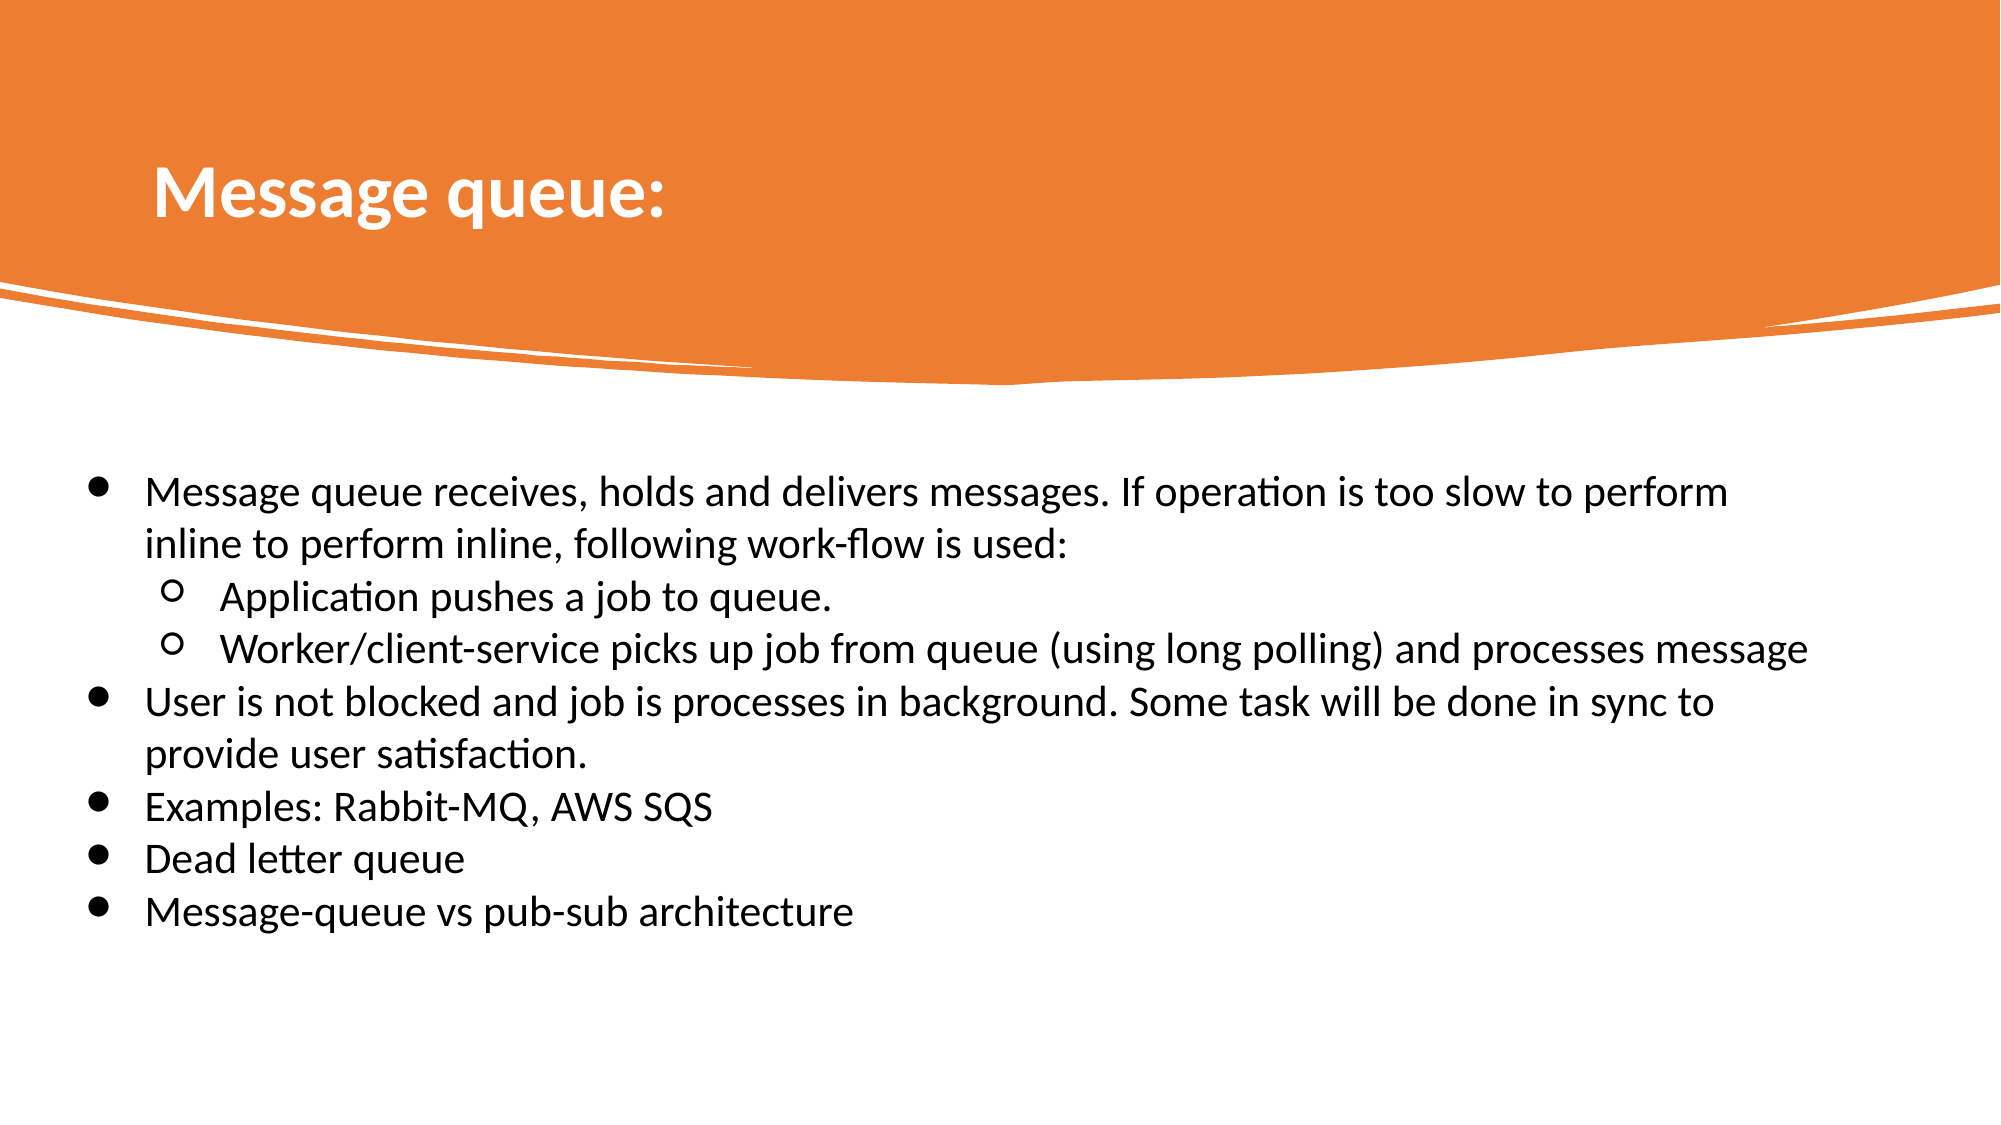

# Message queue:
Message queue receives, holds and delivers messages. If operation is too slow to perform inline to perform inline, following work-flow is used:
Application pushes a job to queue.
Worker/client-service picks up job from queue (using long polling) and processes message
User is not blocked and job is processes in background. Some task will be done in sync to provide user satisfaction.
Examples: Rabbit-MQ, AWS SQS
Dead letter queue
Message-queue vs pub-sub architecture